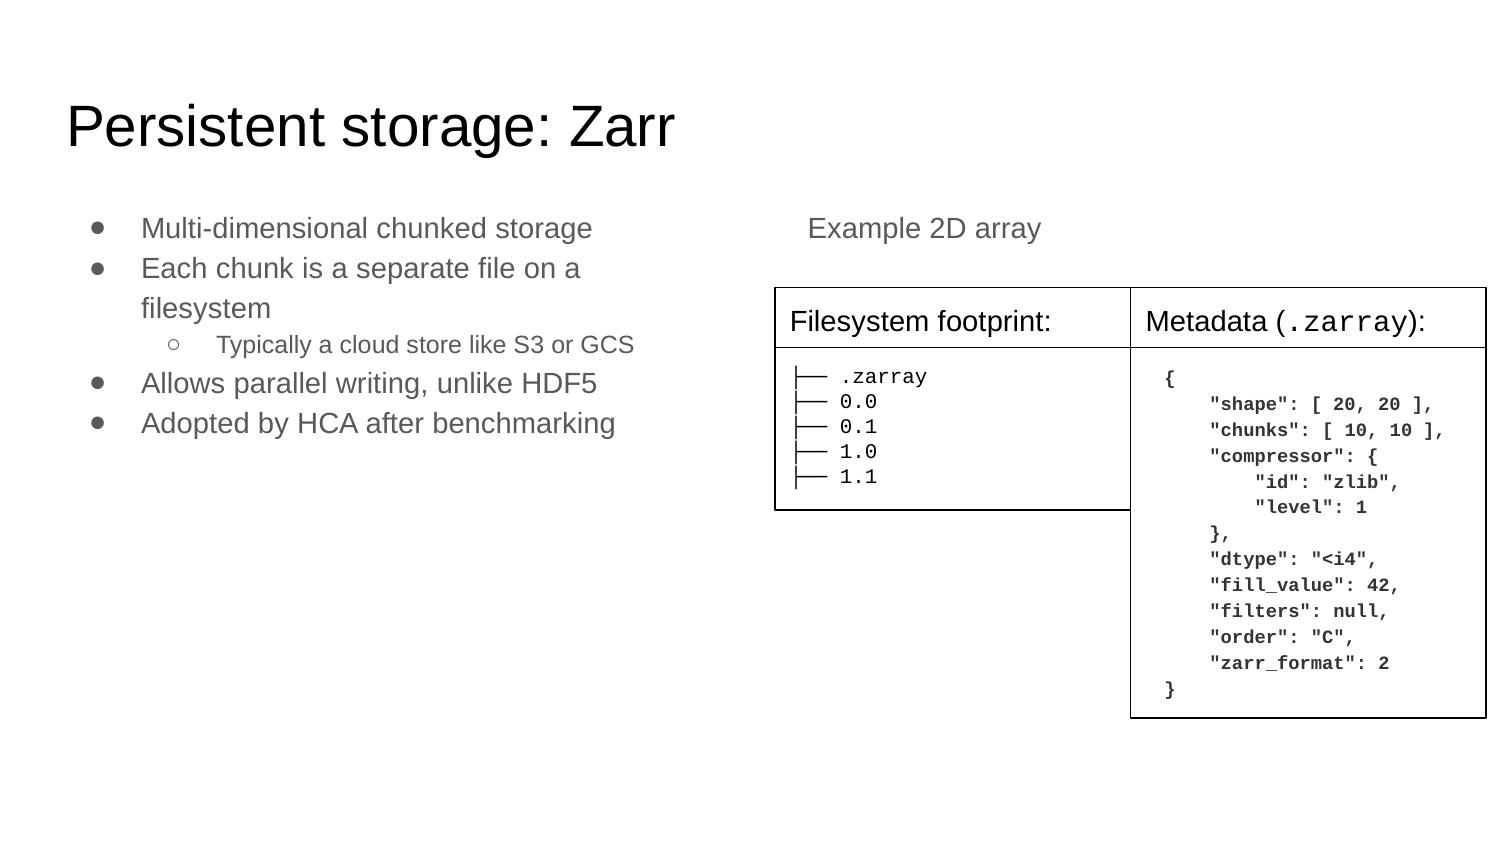

# Persistent storage: Zarr
Multi-dimensional chunked storage
Each chunk is a separate file on a filesystem
Typically a cloud store like S3 or GCS
Allows parallel writing, unlike HDF5
Adopted by HCA after benchmarking
Example 2D array
Metadata (.zarray):
Filesystem footprint:
{
    "shape": [ 20, 20 ],
    "chunks": [ 10, 10 ],
    "compressor": {
        "id": "zlib",
        "level": 1
    },
    "dtype": "<i4",
    "fill_value": 42,
    "filters": null,
    "order": "C",
    "zarr_format": 2
}
├── .zarray
├── 0.0
├── 0.1
├── 1.0
├── 1.1